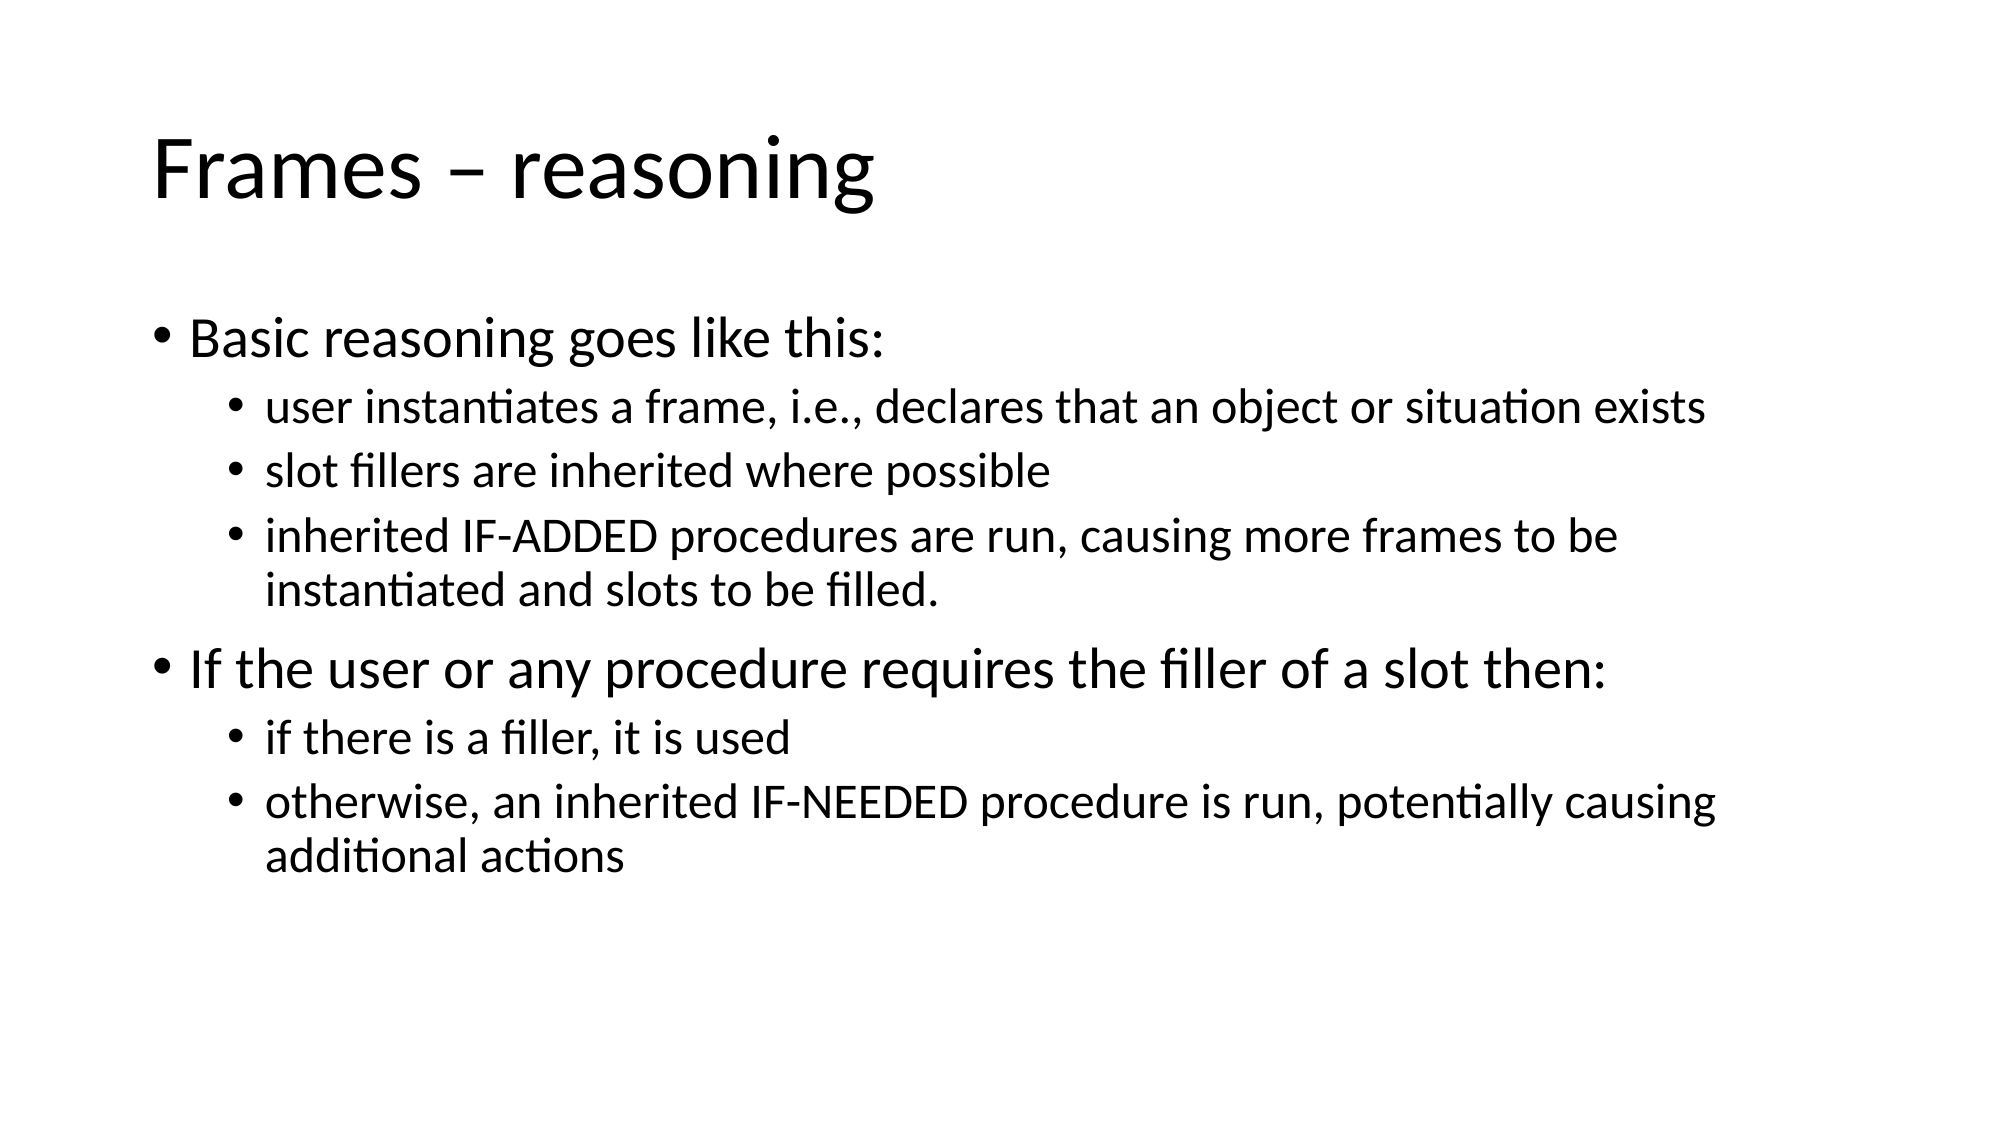

# Frames – reasoning
Basic reasoning goes like this:
user instantiates a frame, i.e., declares that an object or situation exists
slot fillers are inherited where possible
inherited IF-ADDED procedures are run, causing more frames to be instantiated and slots to be filled.
If the user or any procedure requires the filler of a slot then:
if there is a filler, it is used
otherwise, an inherited IF-NEEDED procedure is run, potentially causing additional actions